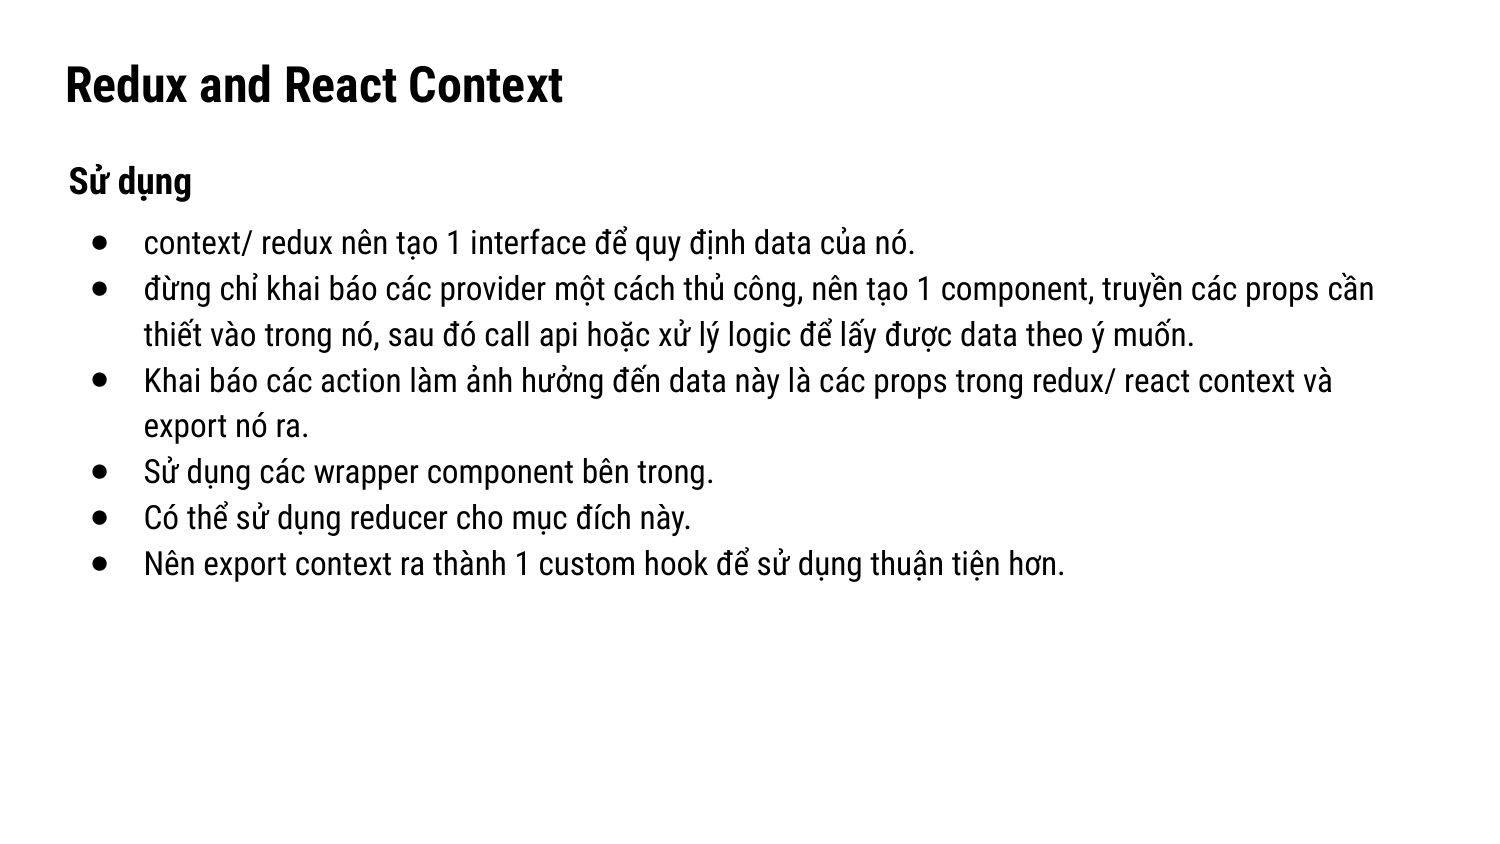

# Redux and React Context
Sử dụng
context/ redux nên tạo 1 interface để quy định data của nó.
đừng chỉ khai báo các provider một cách thủ công, nên tạo 1 component, truyền các props cần thiết vào trong nó, sau đó call api hoặc xử lý logic để lấy được data theo ý muốn.
Khai báo các action làm ảnh hưởng đến data này là các props trong redux/ react context và export nó ra.
Sử dụng các wrapper component bên trong.
Có thể sử dụng reducer cho mục đích này.
Nên export context ra thành 1 custom hook để sử dụng thuận tiện hơn.